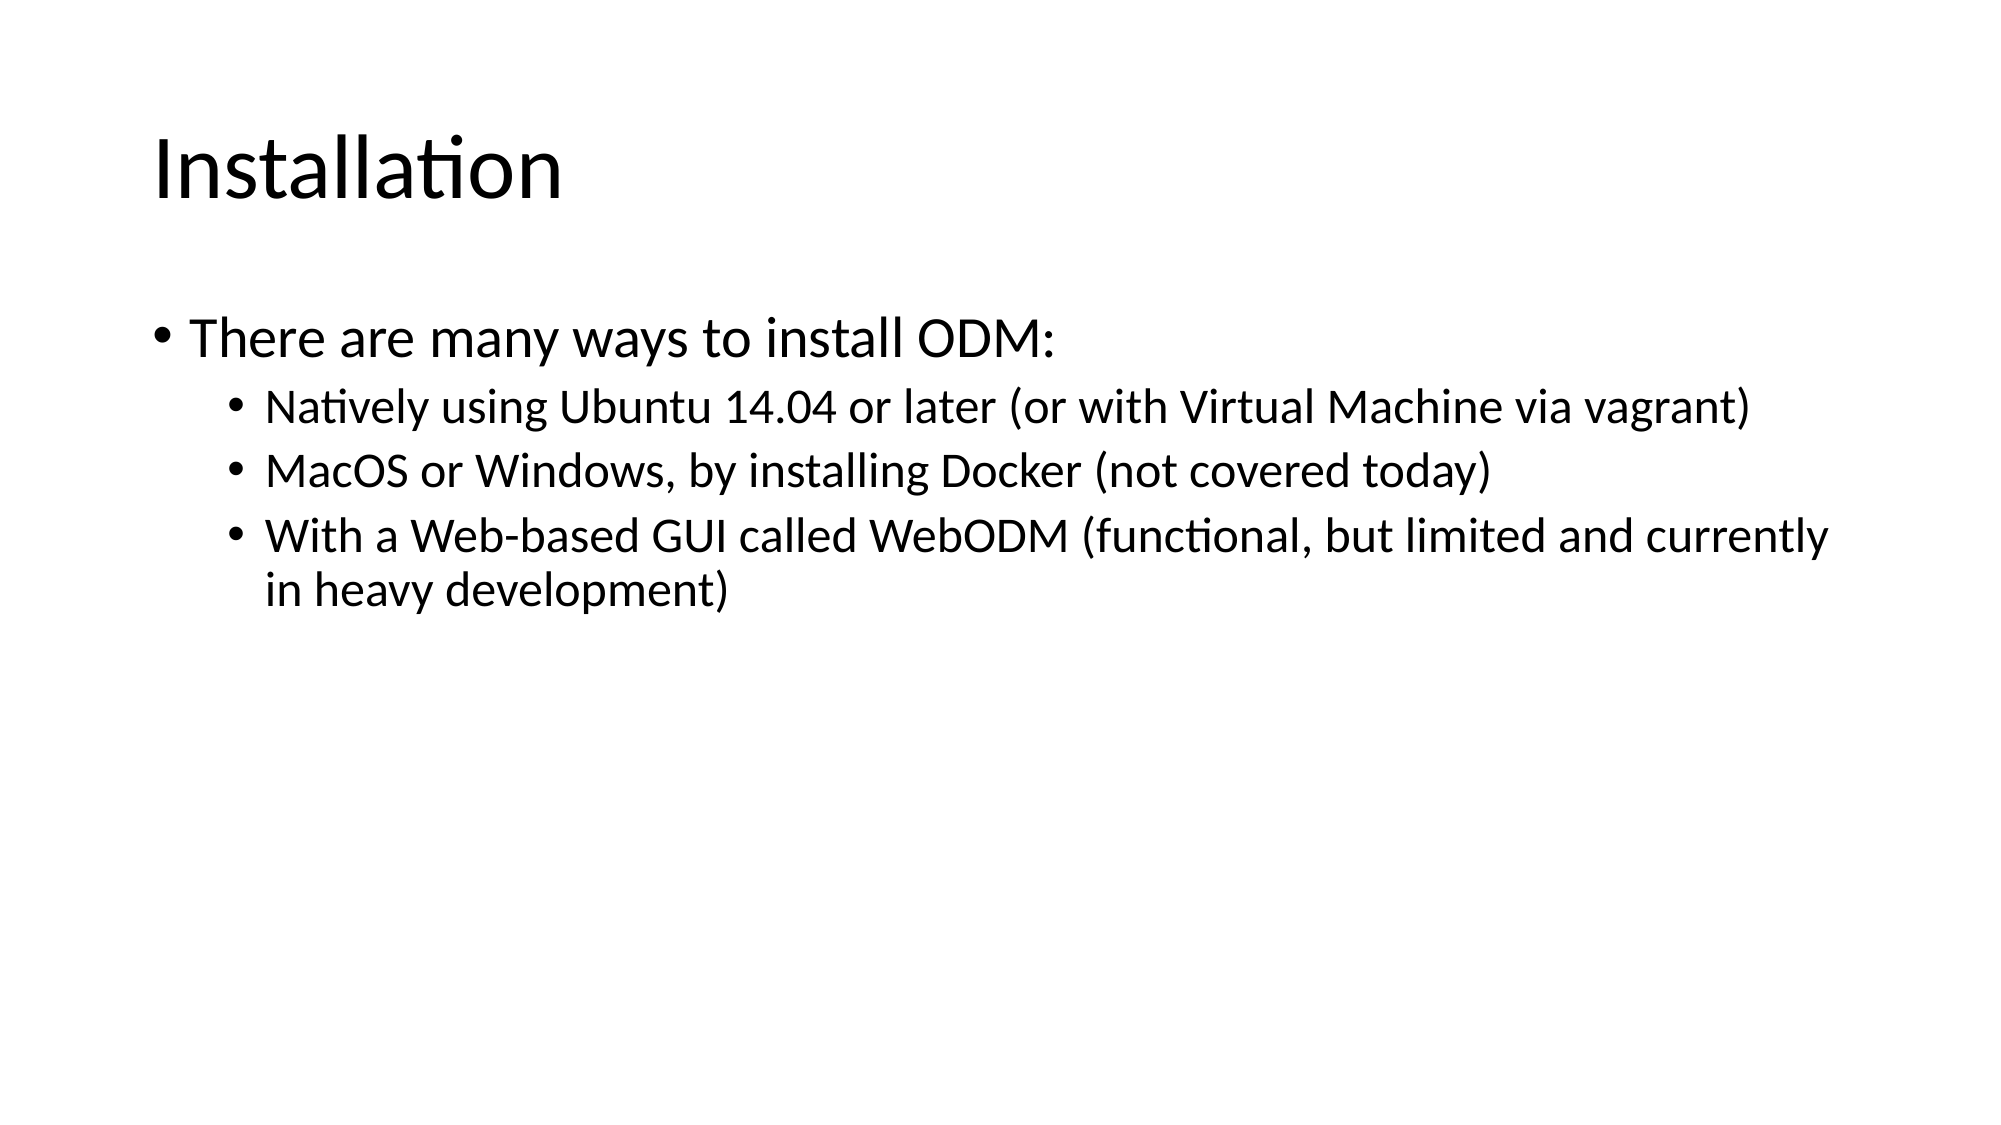

# Installation
There are many ways to install ODM:
Natively using Ubuntu 14.04 or later (or with Virtual Machine via vagrant)
MacOS or Windows, by installing Docker (not covered today)
With a Web-based GUI called WebODM (functional, but limited and currently in heavy development)